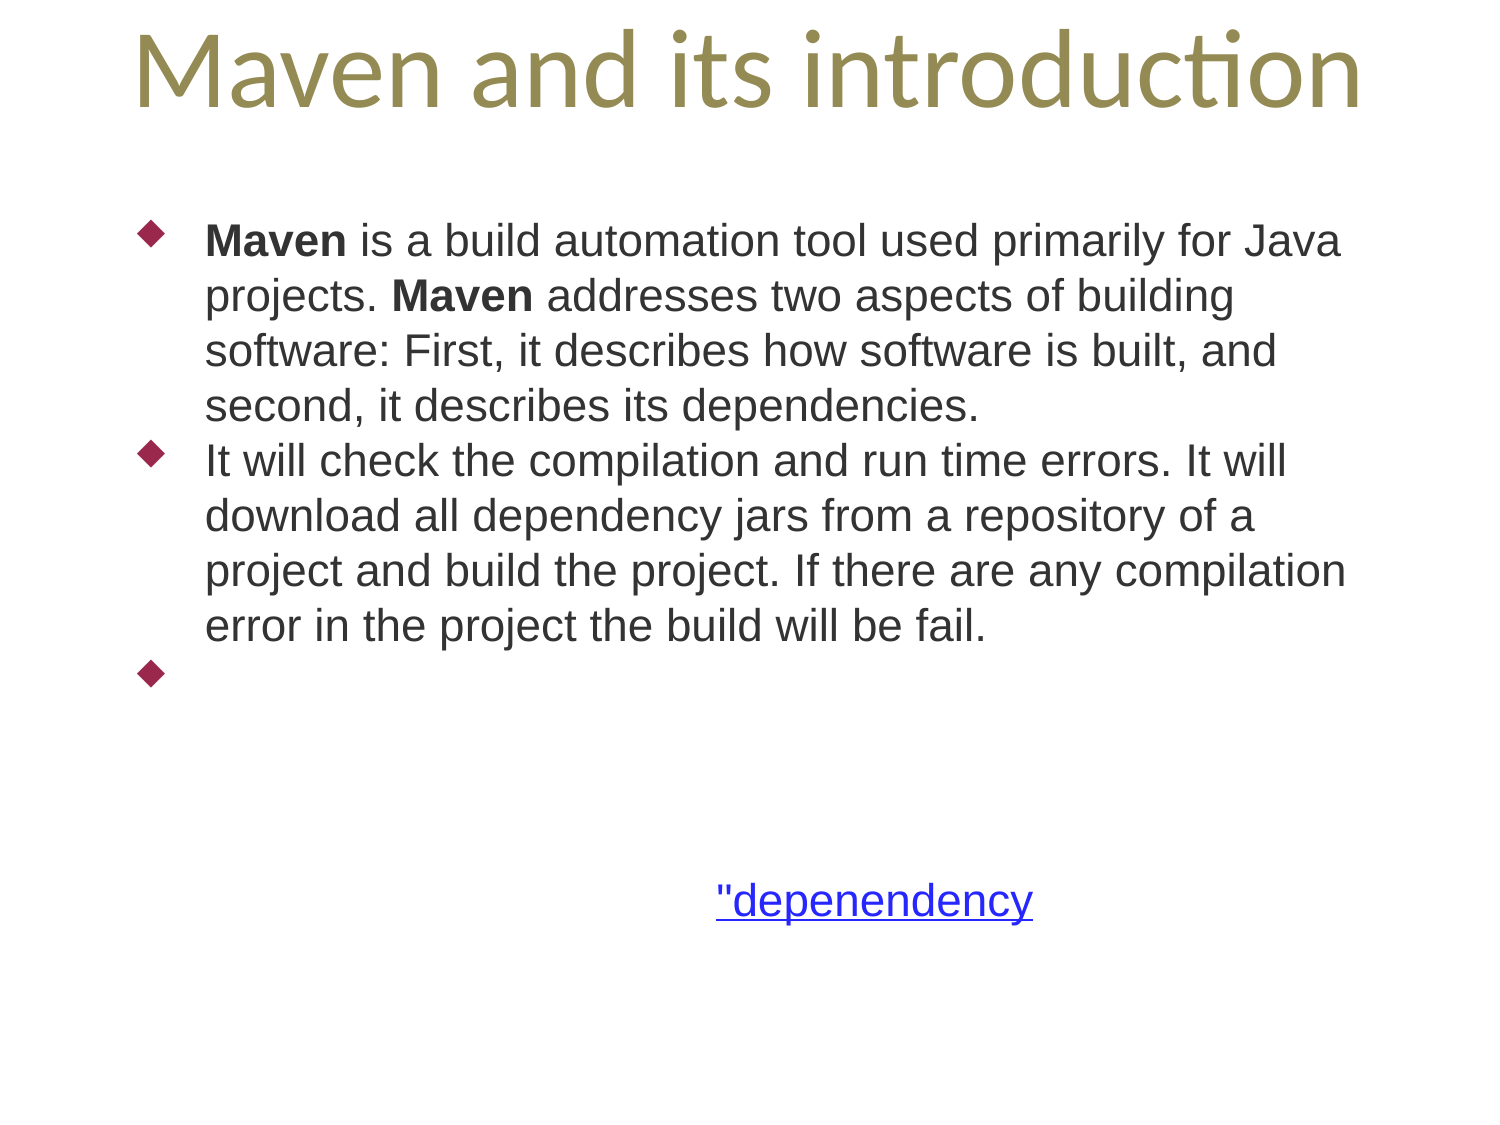

Maven and its introduction
Maven is a build automation tool used primarily for Java projects. Maven addresses two aspects of building software: First, it describes how software is built, and second, it describes its dependencies.
It will check the compilation and run time errors. It will download all dependency jars from a repository of a project and build the project. If there are any compilation error in the project the build will be fail.
Maven will (after you declare which ones you are using) download all the libraries that you use and and the libraries that they use for you automatically. This is very nice, and makes dealing with lots of libraries ridiculously easy. This lets you avoid "depenendency hell".